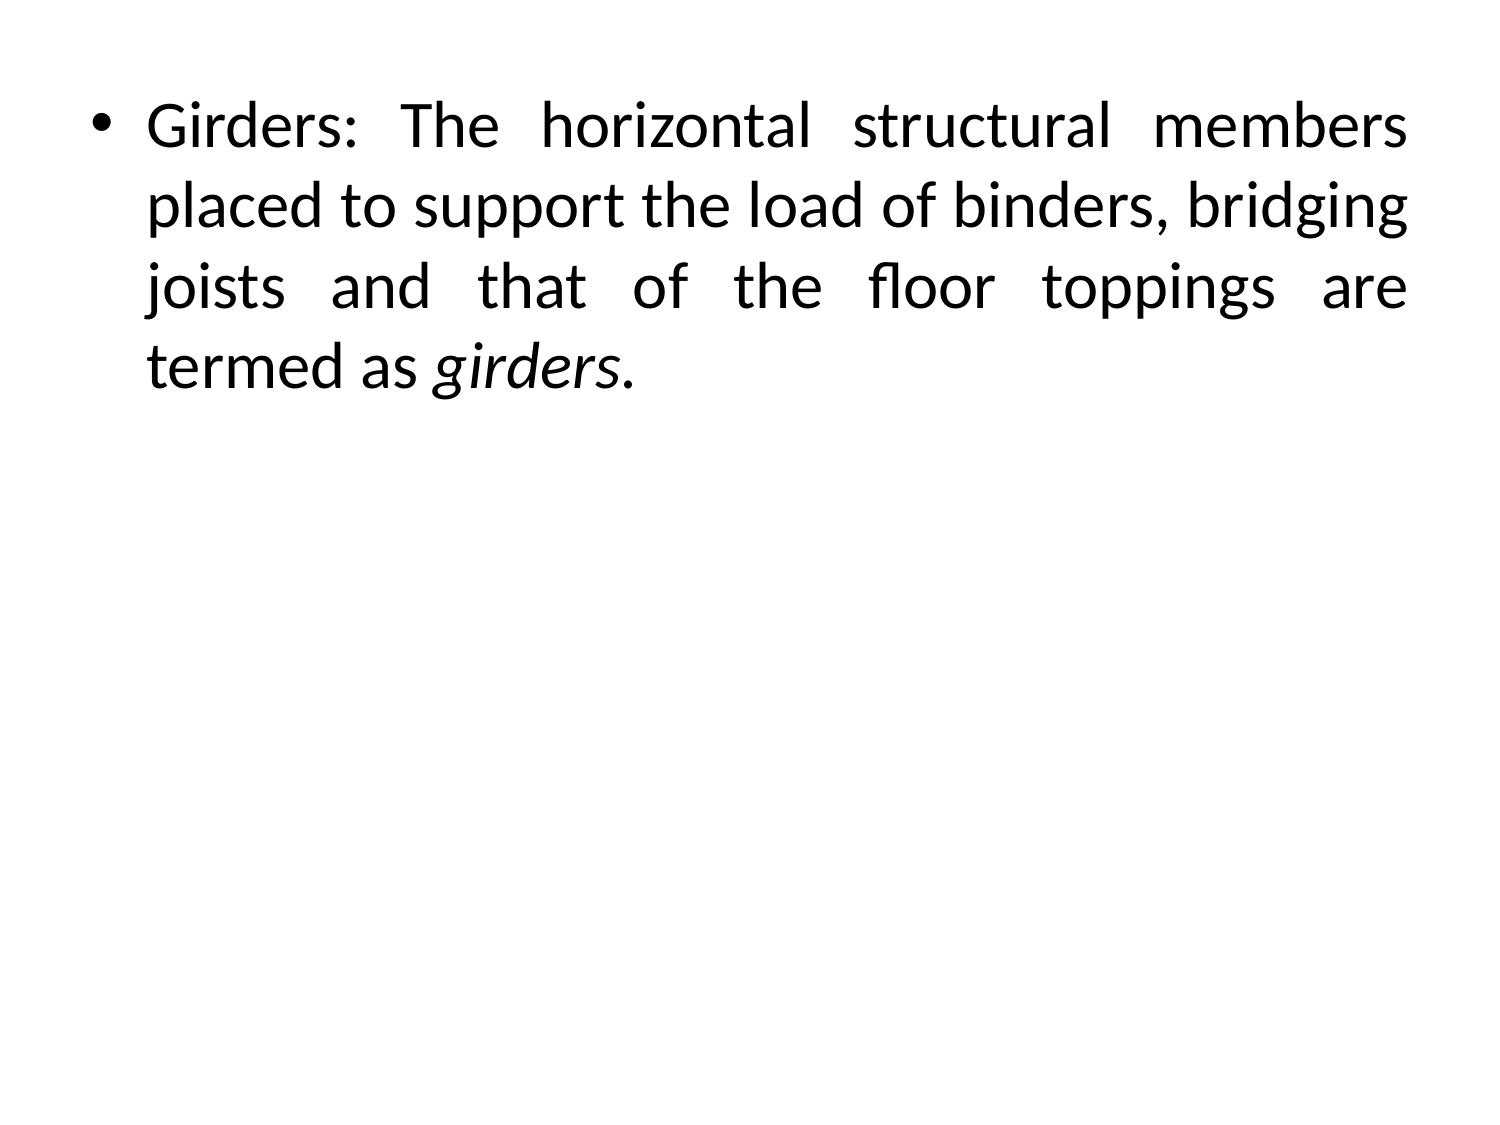

Girders: The horizontal structural members placed to support the load of binders, bridging joists and that of the floor toppings are termed as girders.